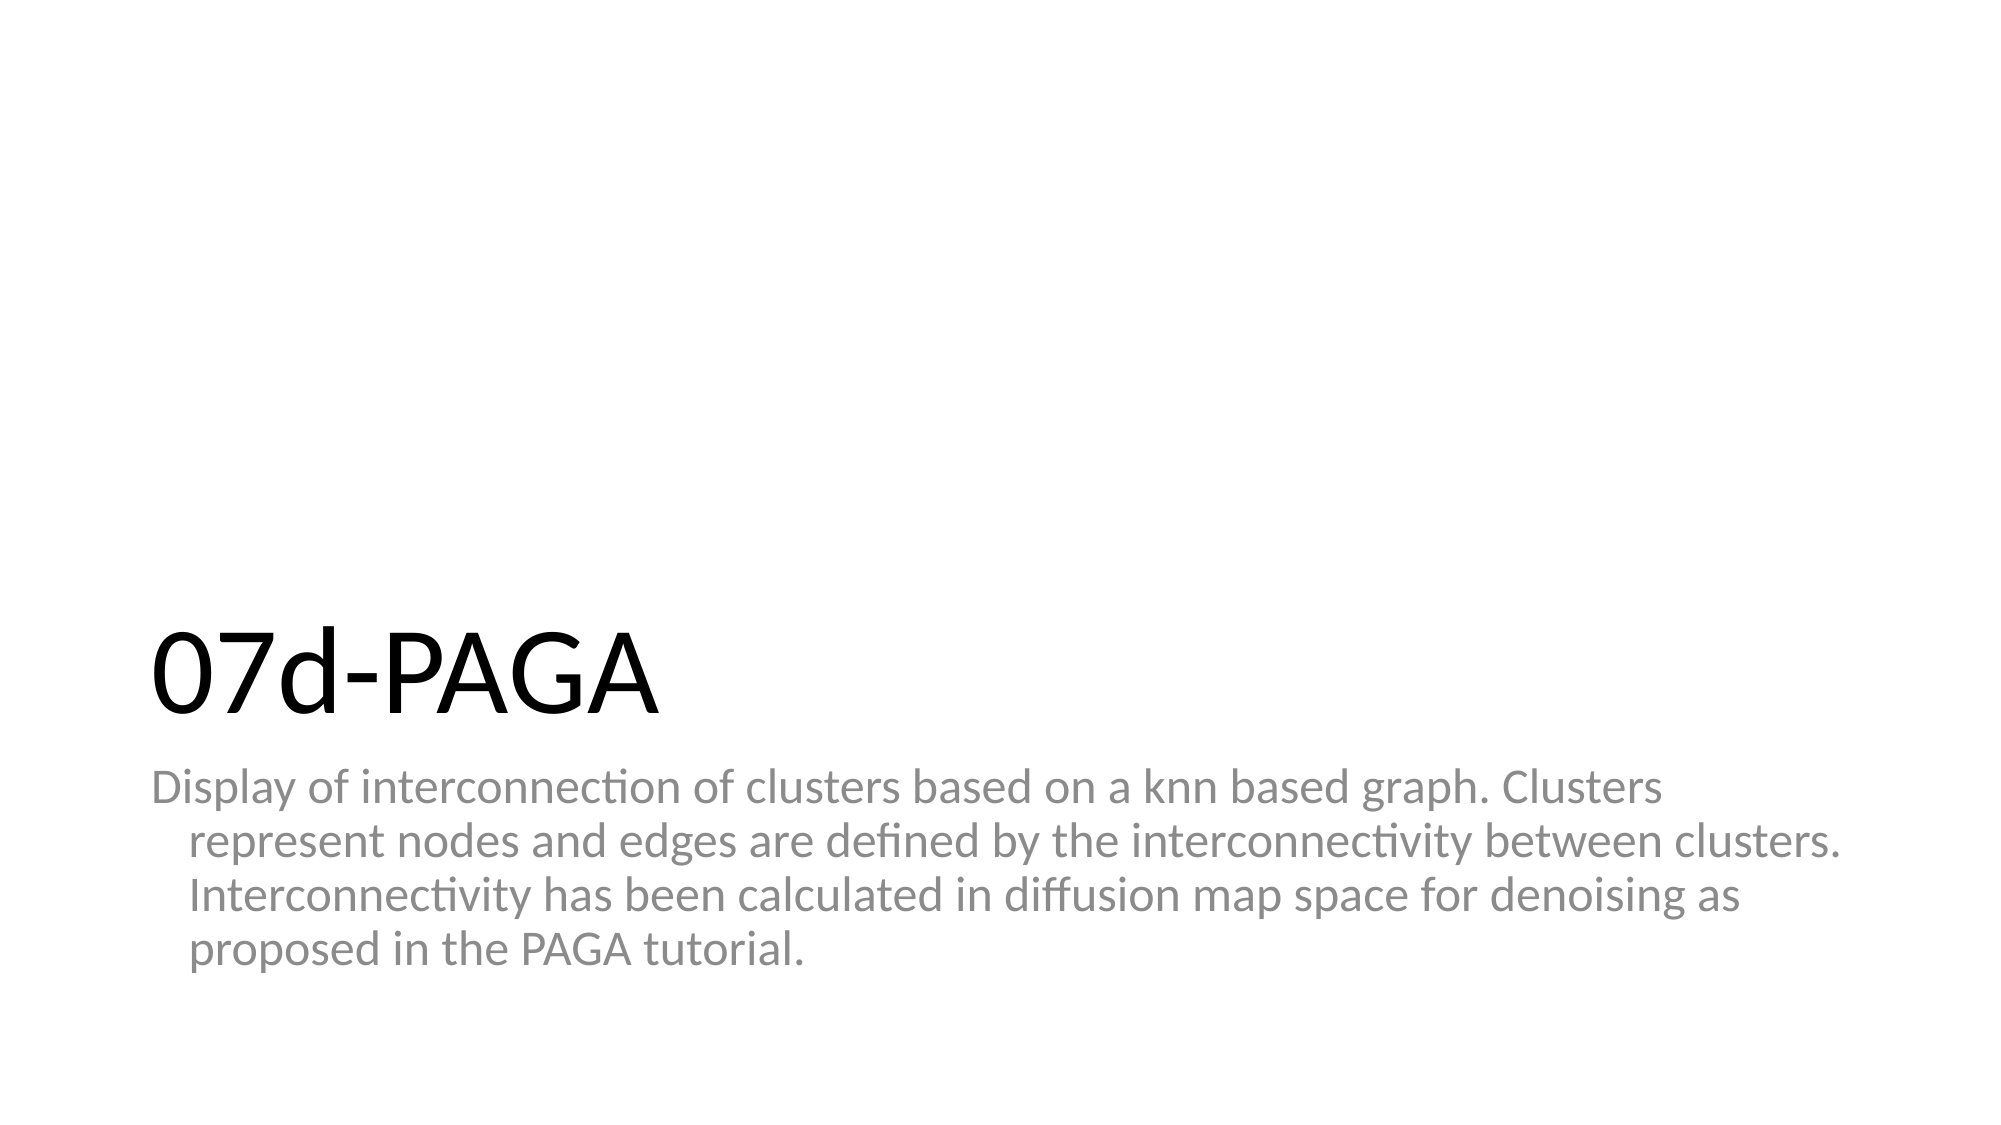

07d-PAGA
Display of interconnection of clusters based on a knn based graph. Clusters represent nodes and edges are defined by the interconnectivity between clusters. Interconnectivity has been calculated in diffusion map space for denoising as proposed in the PAGA tutorial.